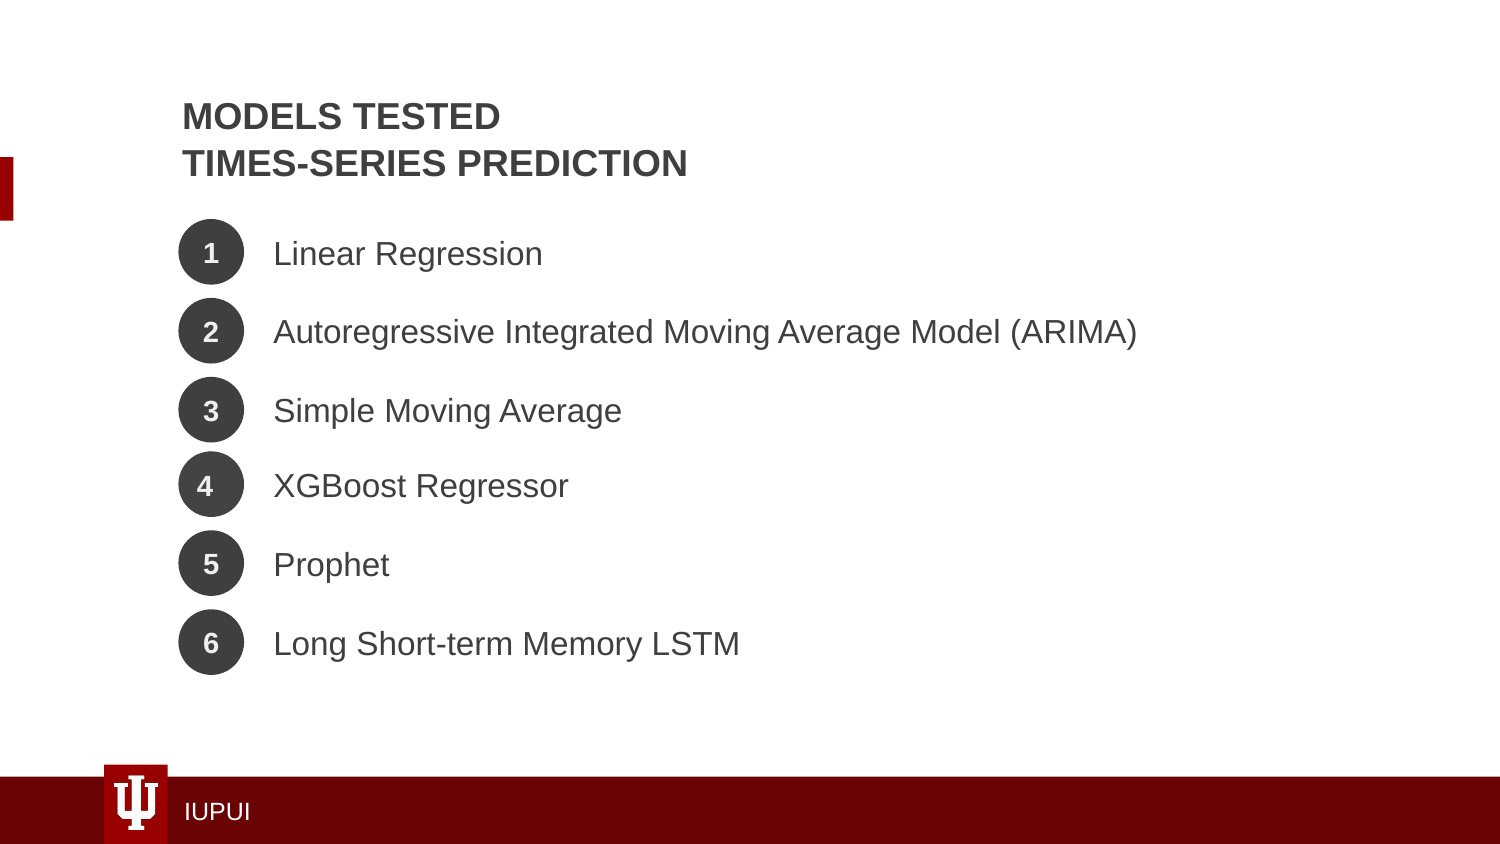

MODELS TESTED
TIMES-SERIES PREDICTION
1
Linear Regression
Autoregressive Integrated Moving Average Model (ARIMA)
2
Simple Moving Average
3
4
XGBoost Regressor

Prophet
5
Long Short-term Memory LSTM
6